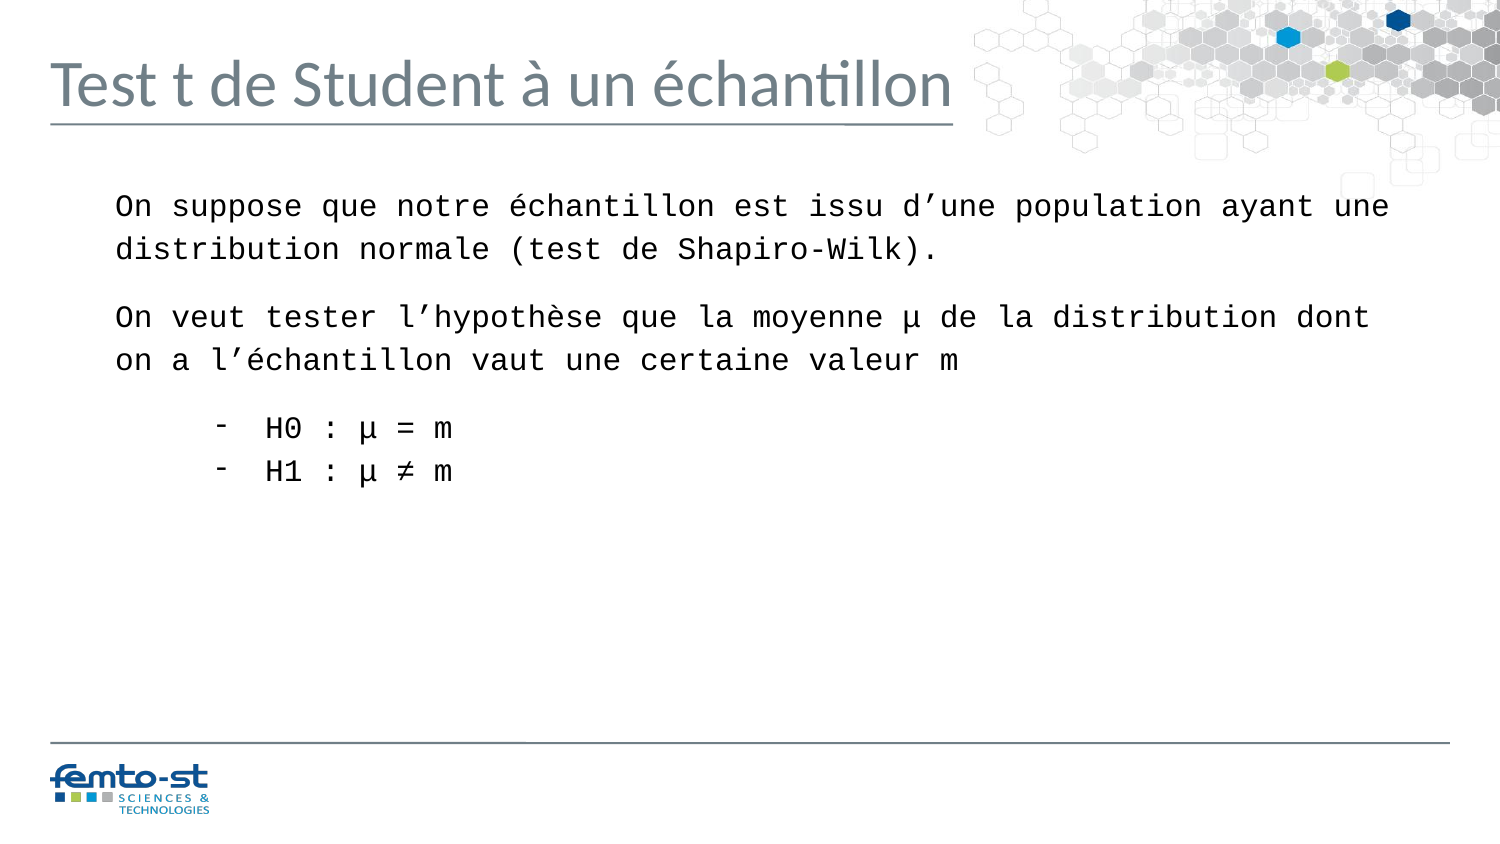

Test t de Student à un échantillon
On suppose que notre échantillon est issu d’une population ayant une distribution normale (test de Shapiro-Wilk).
On veut tester l’hypothèse que la moyenne μ de la distribution dont on a l’échantillon vaut une certaine valeur m
H0 : μ = m
H1 : μ ≠ m